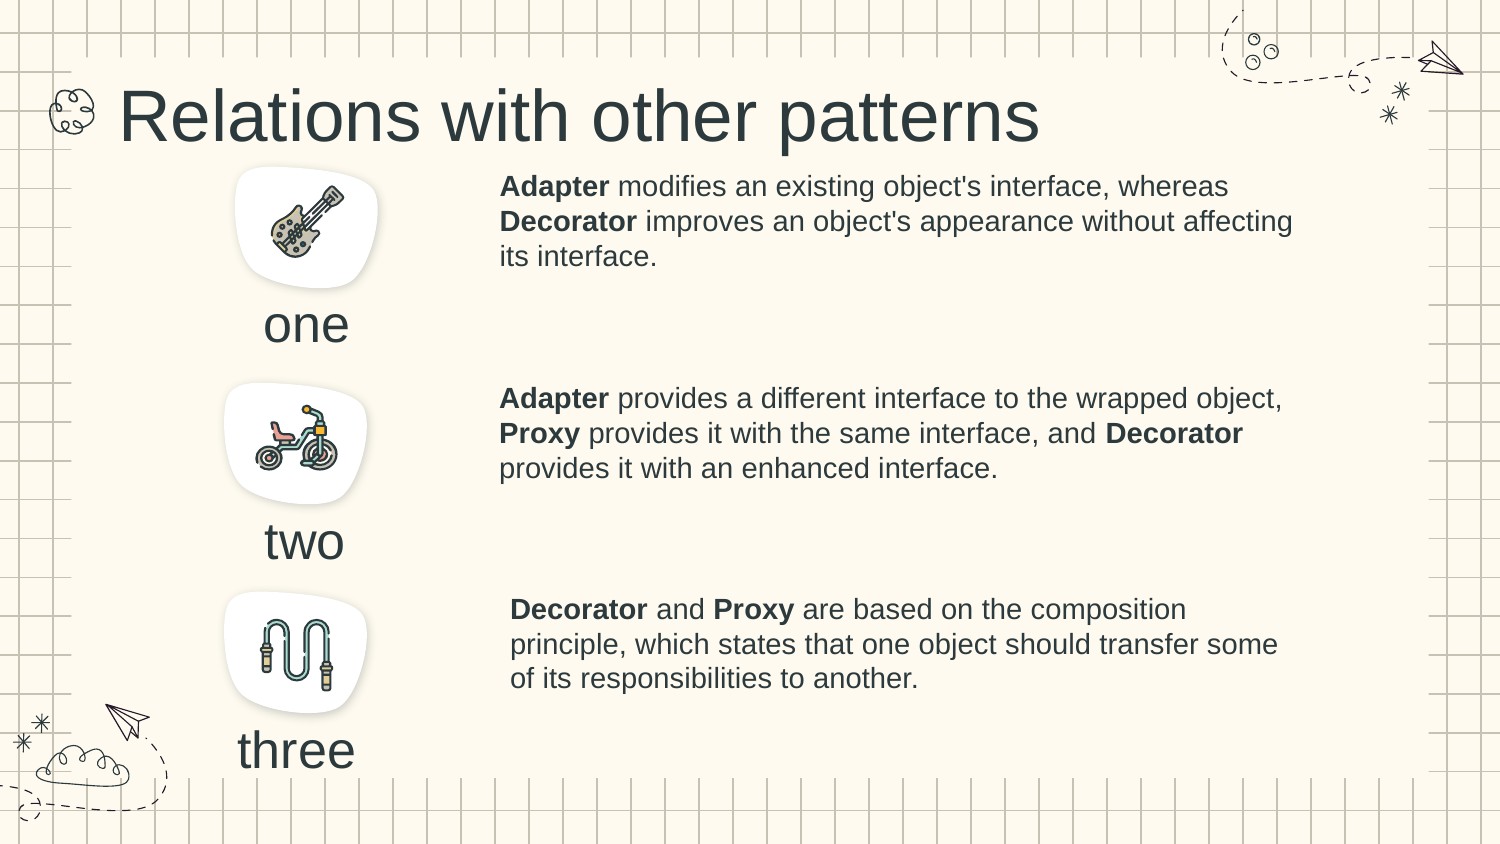

Relations with other patterns

Adapter modifies an existing object's interface, whereas Decorator improves an object's appearance without affecting its interface.
one

Adapter provides a different interface to the wrapped object, Proxy provides it with the same interface, and Decorator provides it with an enhanced interface.
two

Decorator and Proxy are based on the composition principle, which states that one object should transfer some of its responsibilities to another.
three